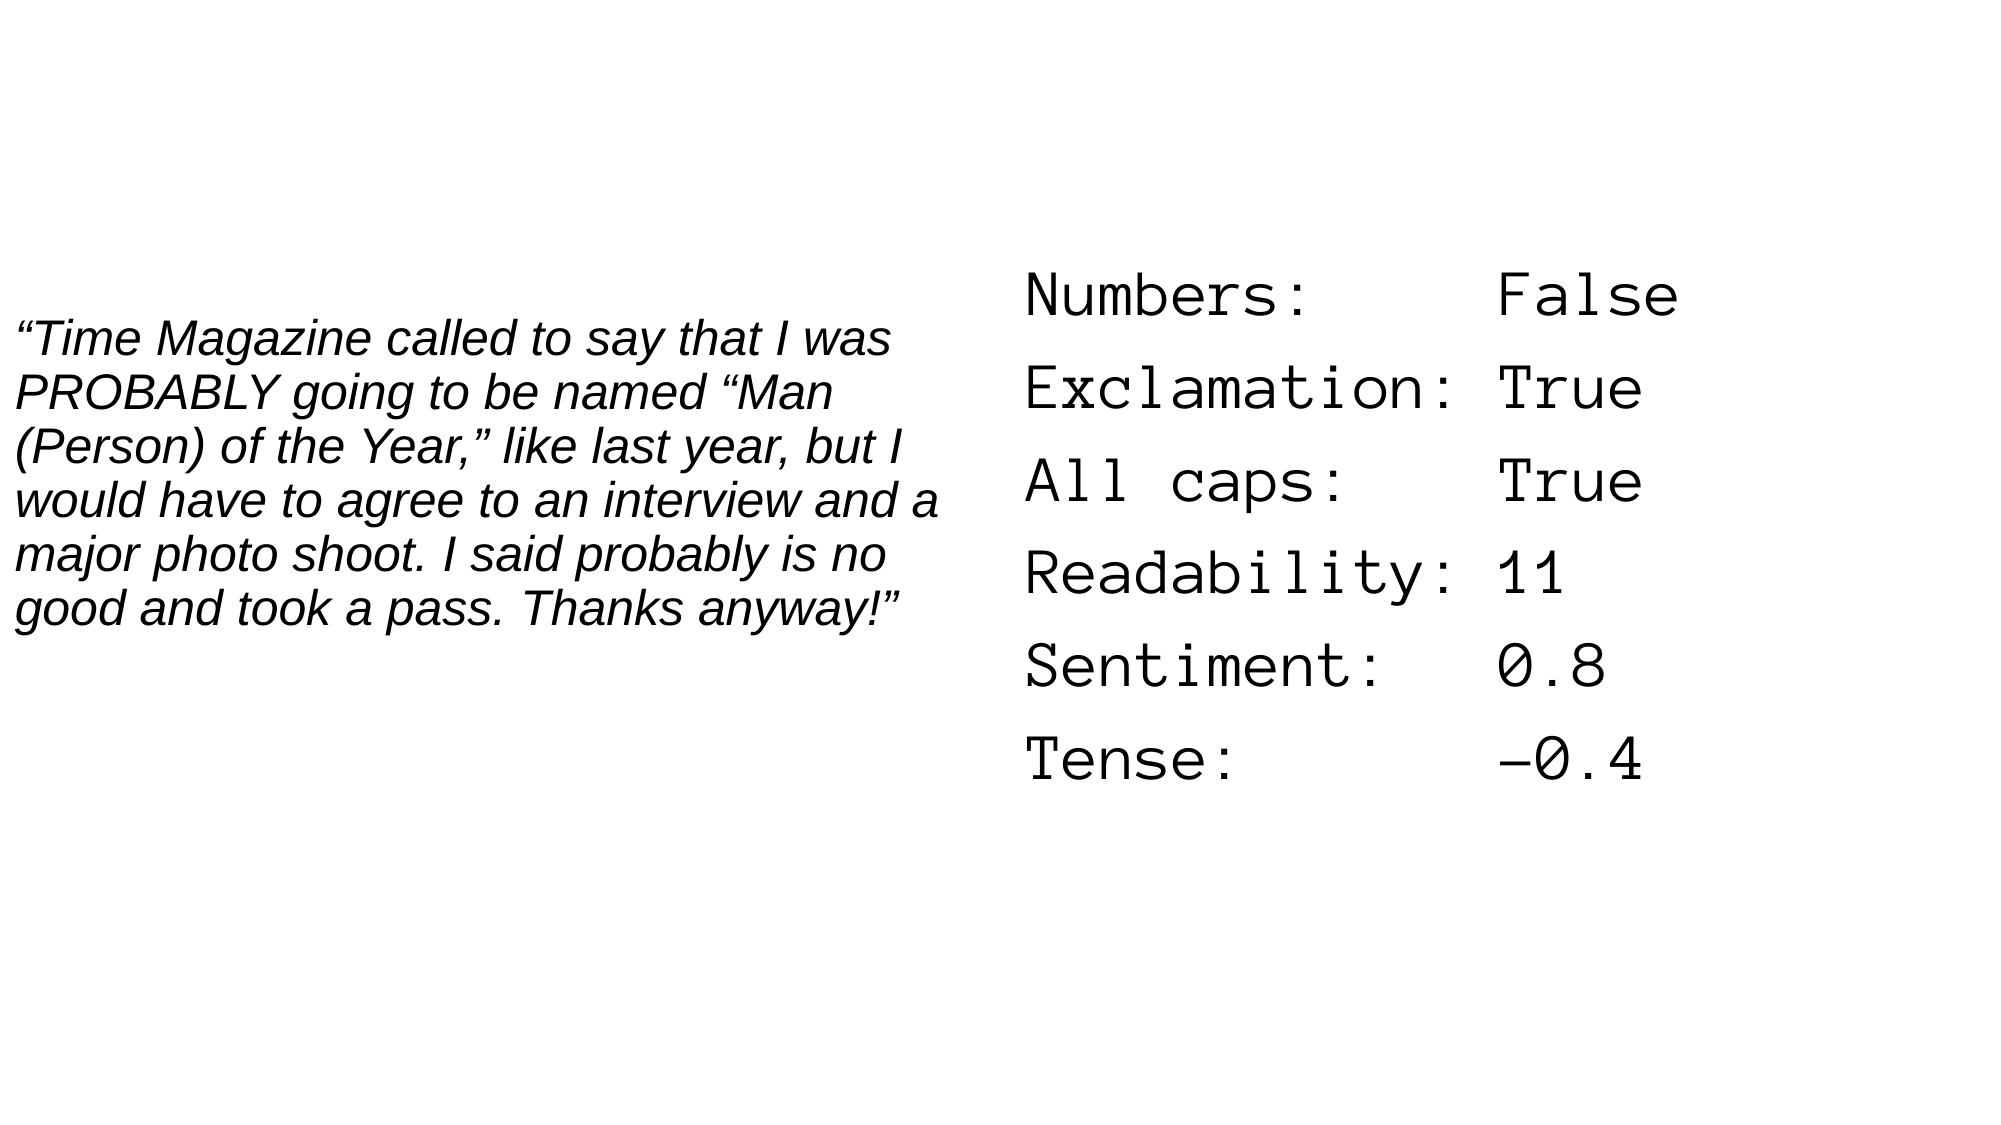

Numbers:     False
Exclamation: True
All caps:    True
Readability: 11
Sentiment:   0.8
Tense:       -0.4

“Time Magazine called to say that I was PROBABLY going to be named “Man (Person) of the Year,” like last year, but I would have to agree to an interview and a major photo shoot. I said probably is no good and took a pass. Thanks anyway!”